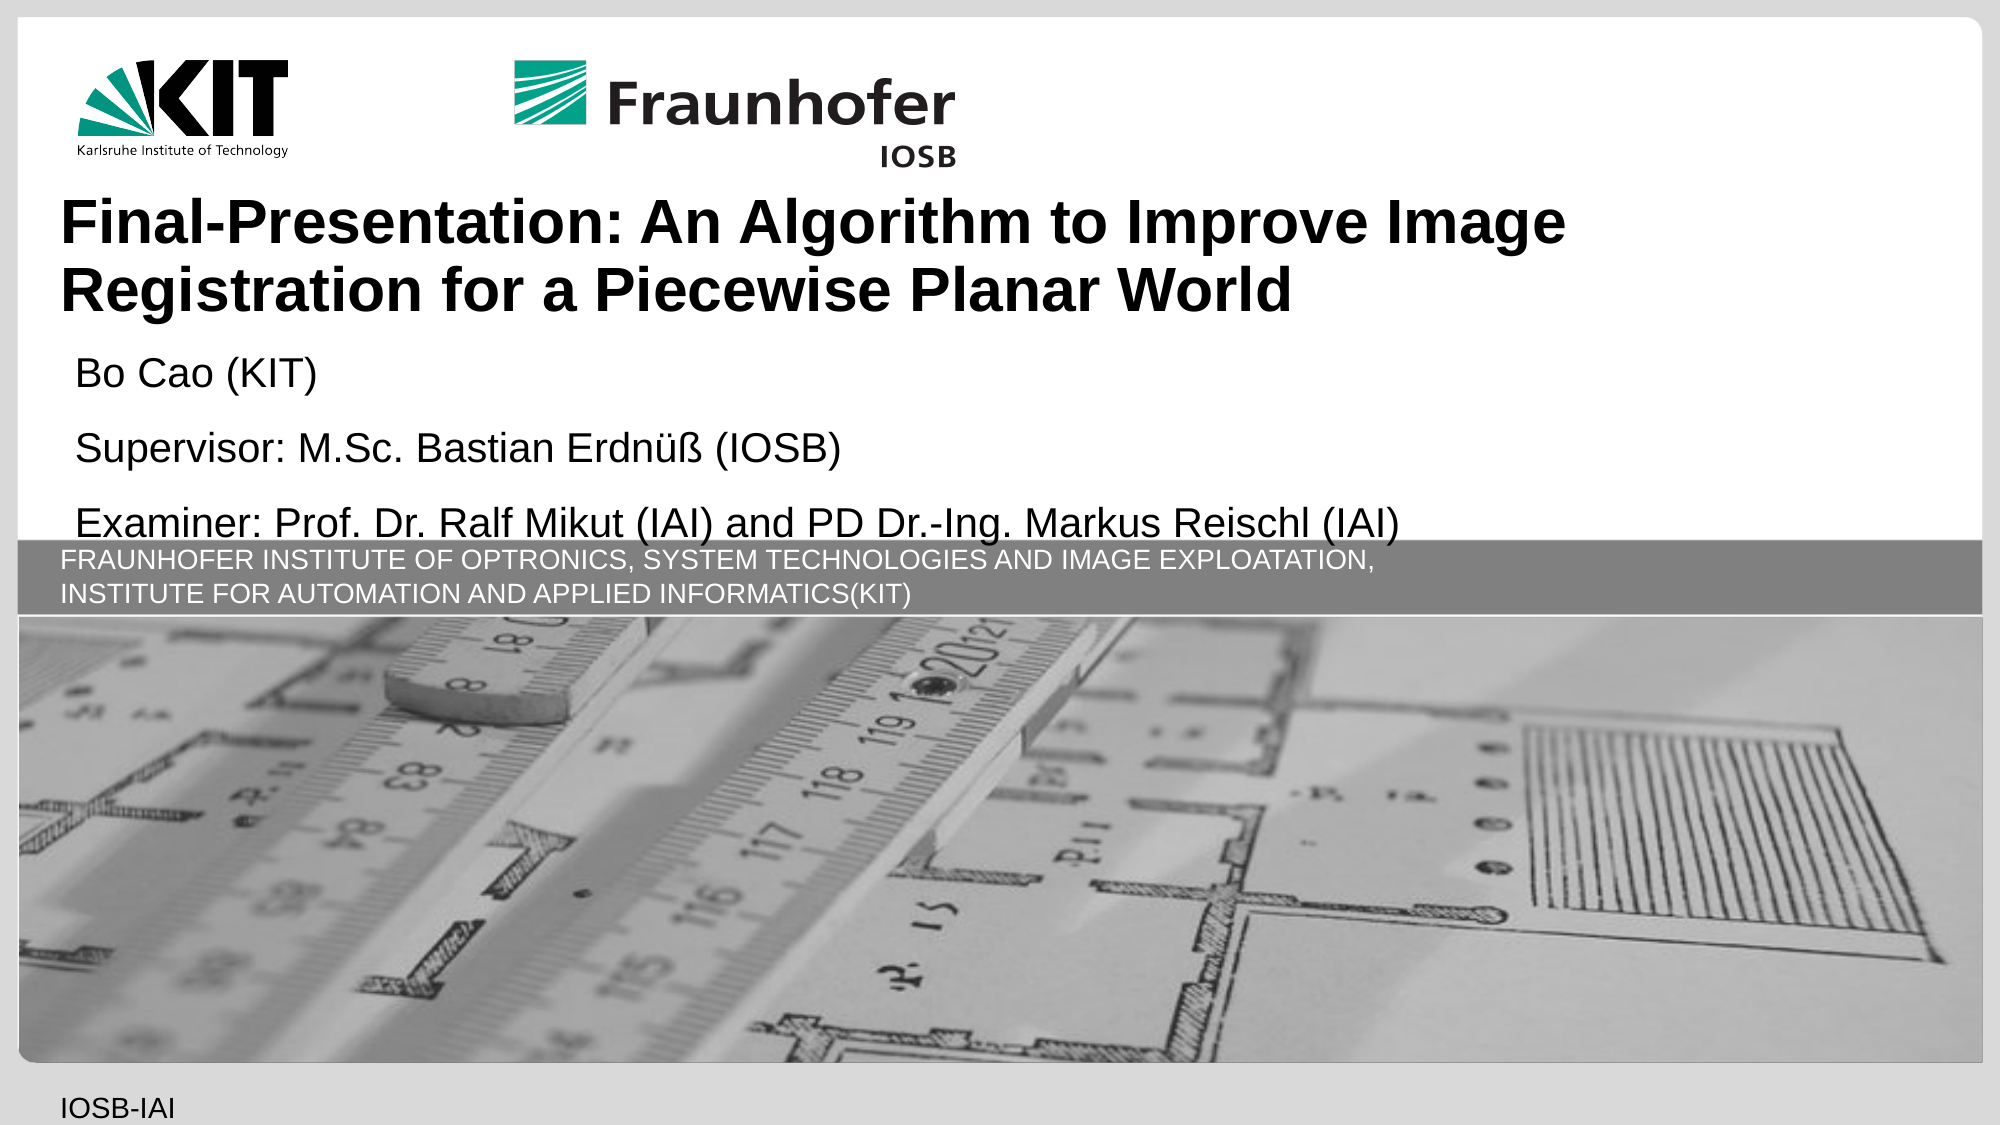

Final-Presentation: An Algorithm to Improve Image Registration for a Piecewise Planar World

Bo Cao (KIT)
Supervisor: M.Sc. Bastian Erdnüß (IOSB)
Examiner: Prof. Dr. Ralf Mikut (IAI) and PD Dr.-Ing. Markus Reischl (IAI)